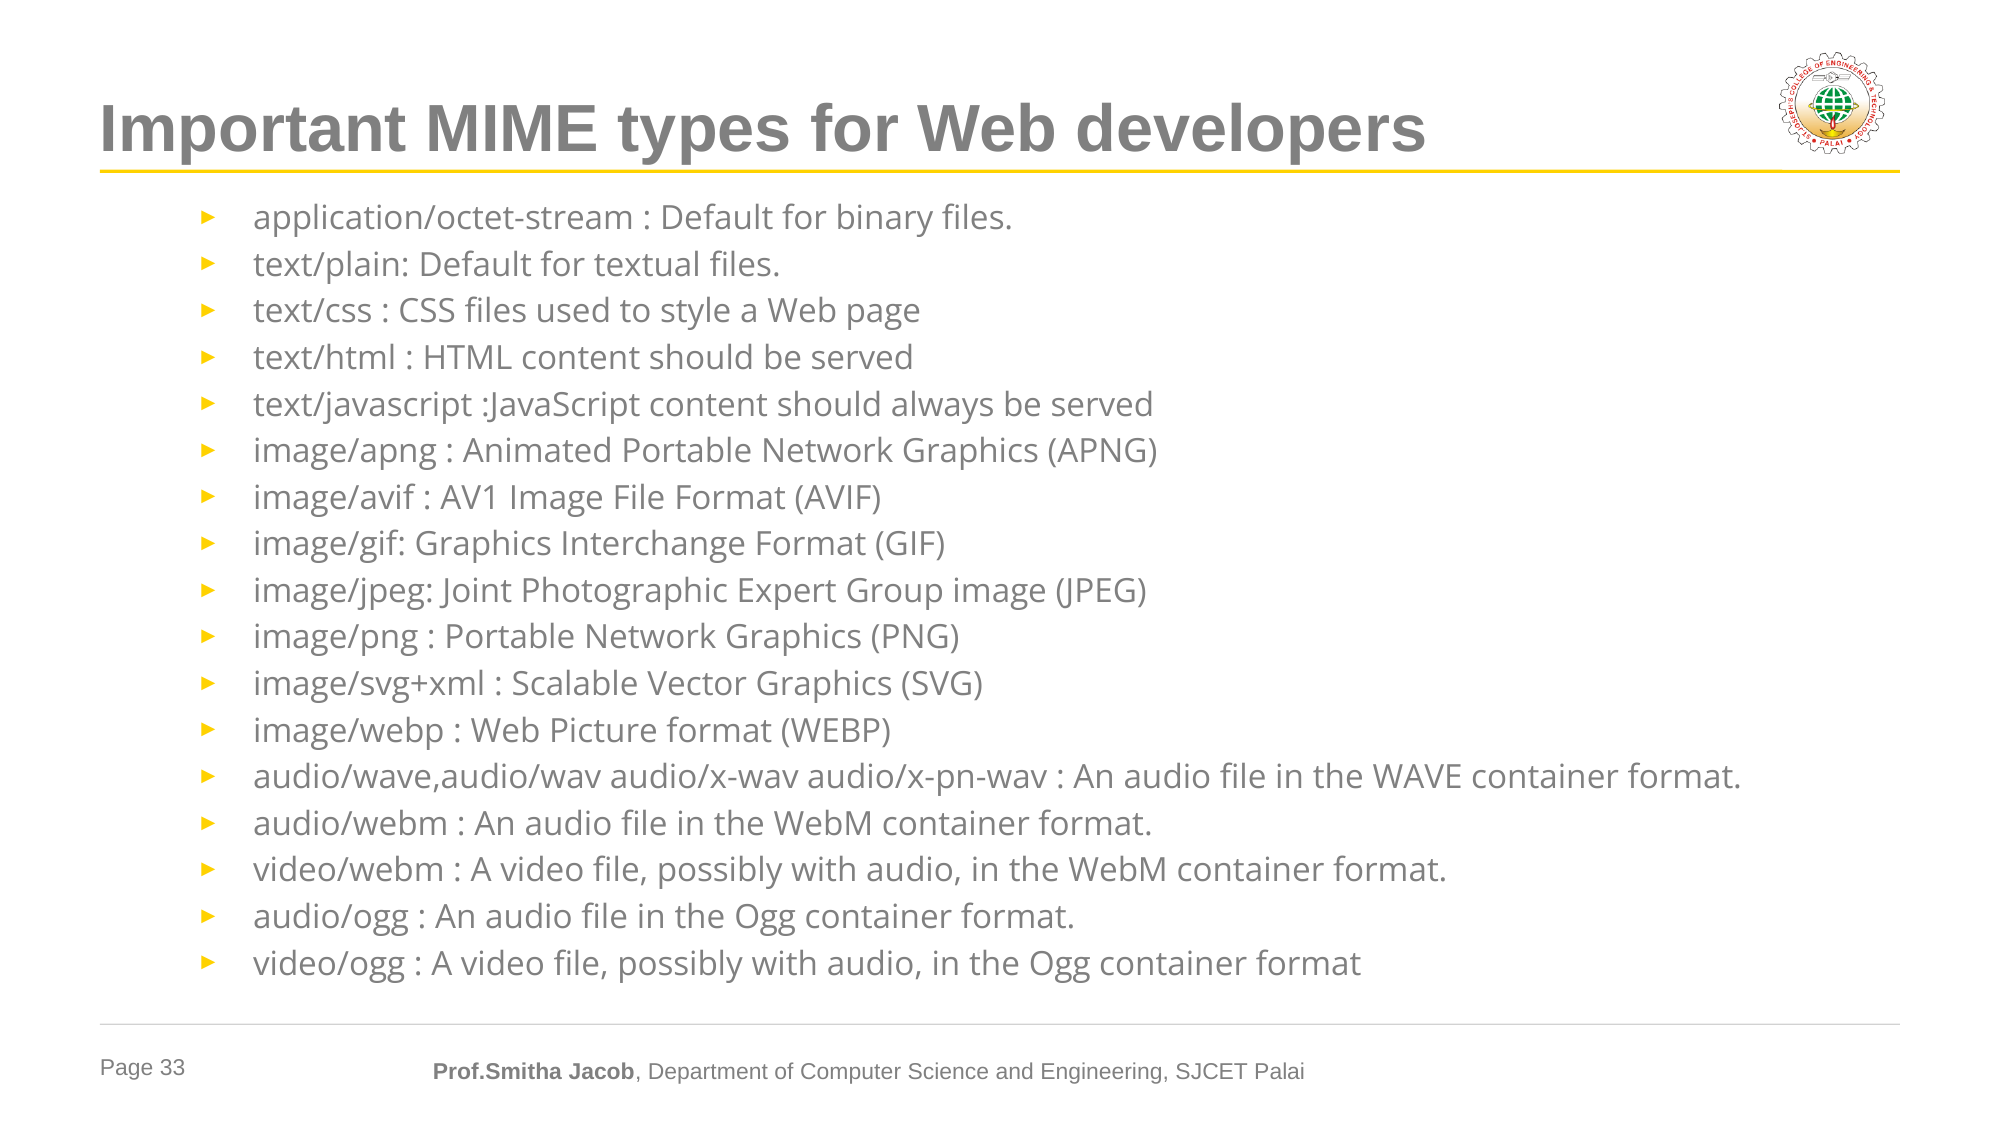

# Important MIME types for Web developers
application/octet-stream : Default for binary files.
text/plain: Default for textual files.
text/css : CSS files used to style a Web page
text/html : HTML content should be served
text/javascript :JavaScript content should always be served
image/apng : Animated Portable Network Graphics (APNG)
image/avif : AV1 Image File Format (AVIF)
image/gif: Graphics Interchange Format (GIF)
image/jpeg: Joint Photographic Expert Group image (JPEG)
image/png : Portable Network Graphics (PNG)
image/svg+xml : Scalable Vector Graphics (SVG)
image/webp : Web Picture format (WEBP)
audio/wave,audio/wav audio/x-wav audio/x-pn-wav : An audio file in the WAVE container format.
audio/webm : An audio file in the WebM container format.
video/webm : A video file, possibly with audio, in the WebM container format.
audio/ogg : An audio file in the Ogg container format.
video/ogg : A video file, possibly with audio, in the Ogg container format